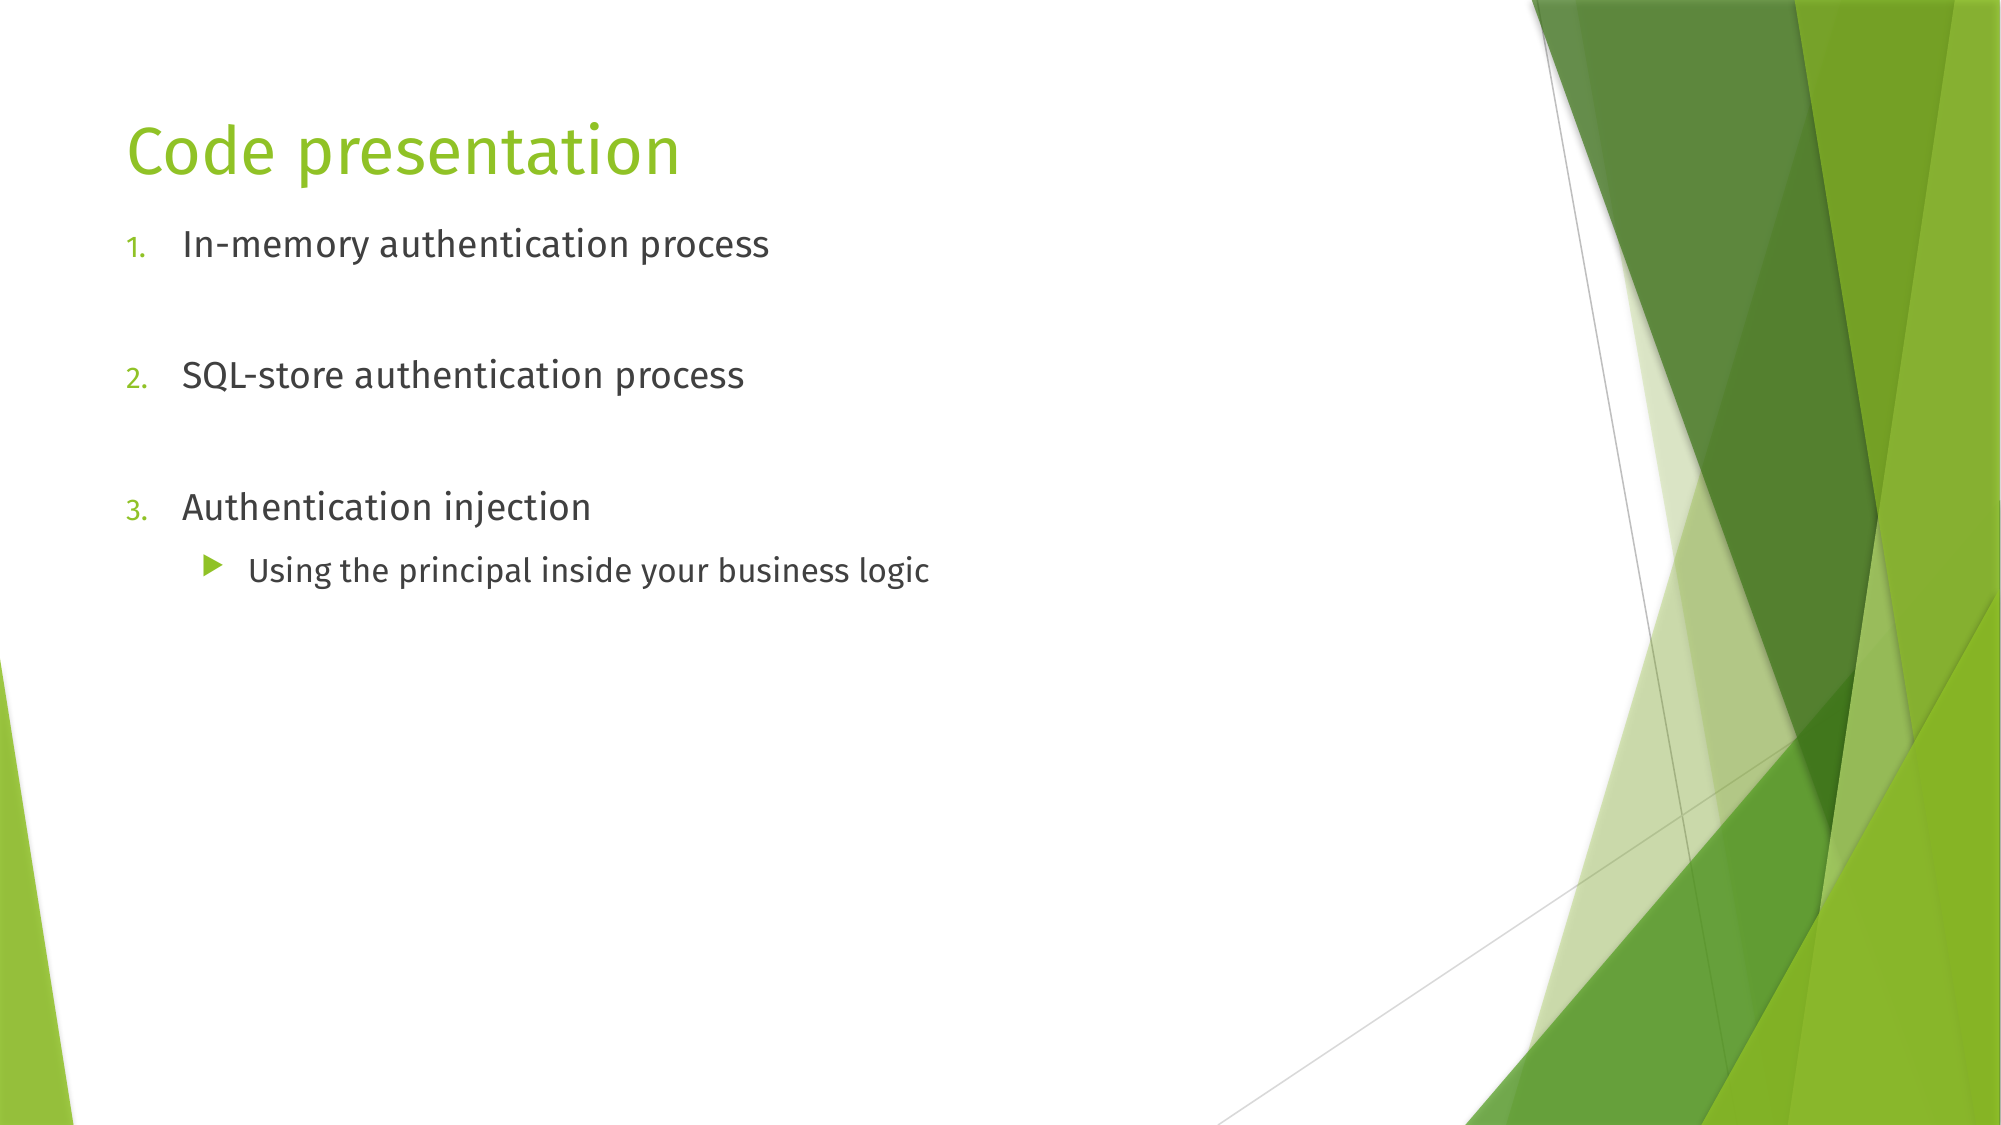

# Code presentation
In-memory authentication process

SQL-store authentication process

Authentication injection
Using the principal inside your business logic